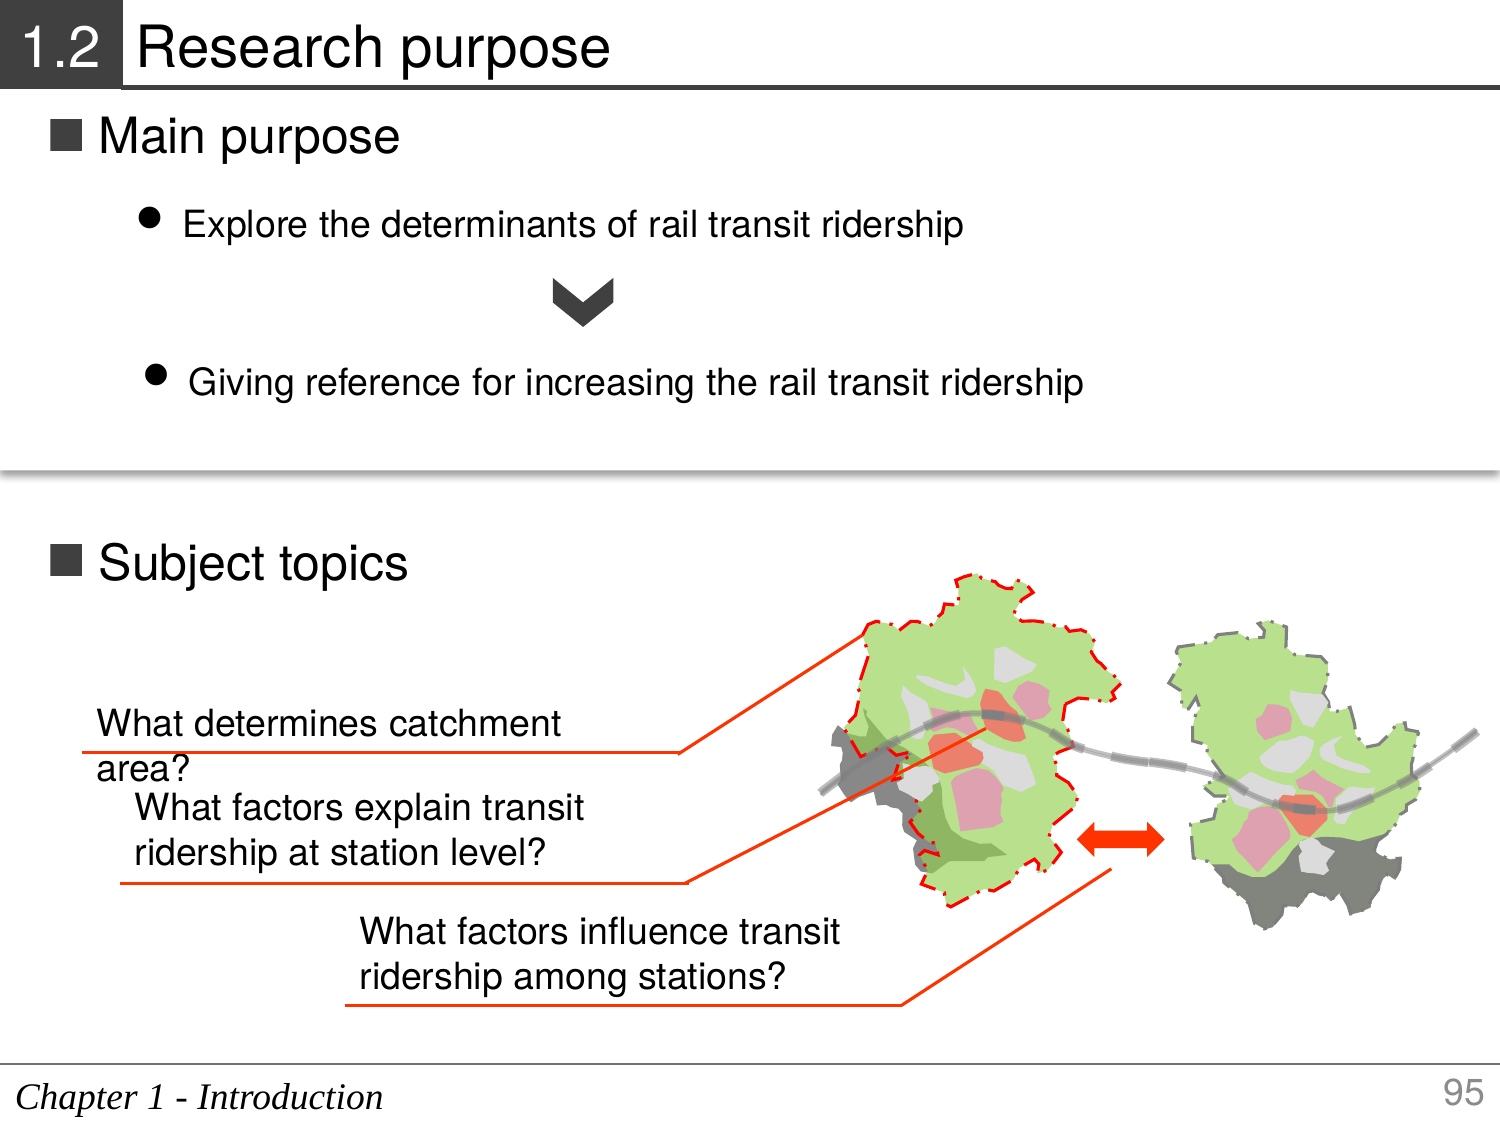

1.2
Research purpose

Main purpose

Explore the determinants of rail transit ridership

Giving reference for increasing the rail transit ridership
Subject topics

What determines catchment area?
What factors explain transit ridership at station level?

What factors influence transit ridership among stations?
Chapter 1 - Introduction
95